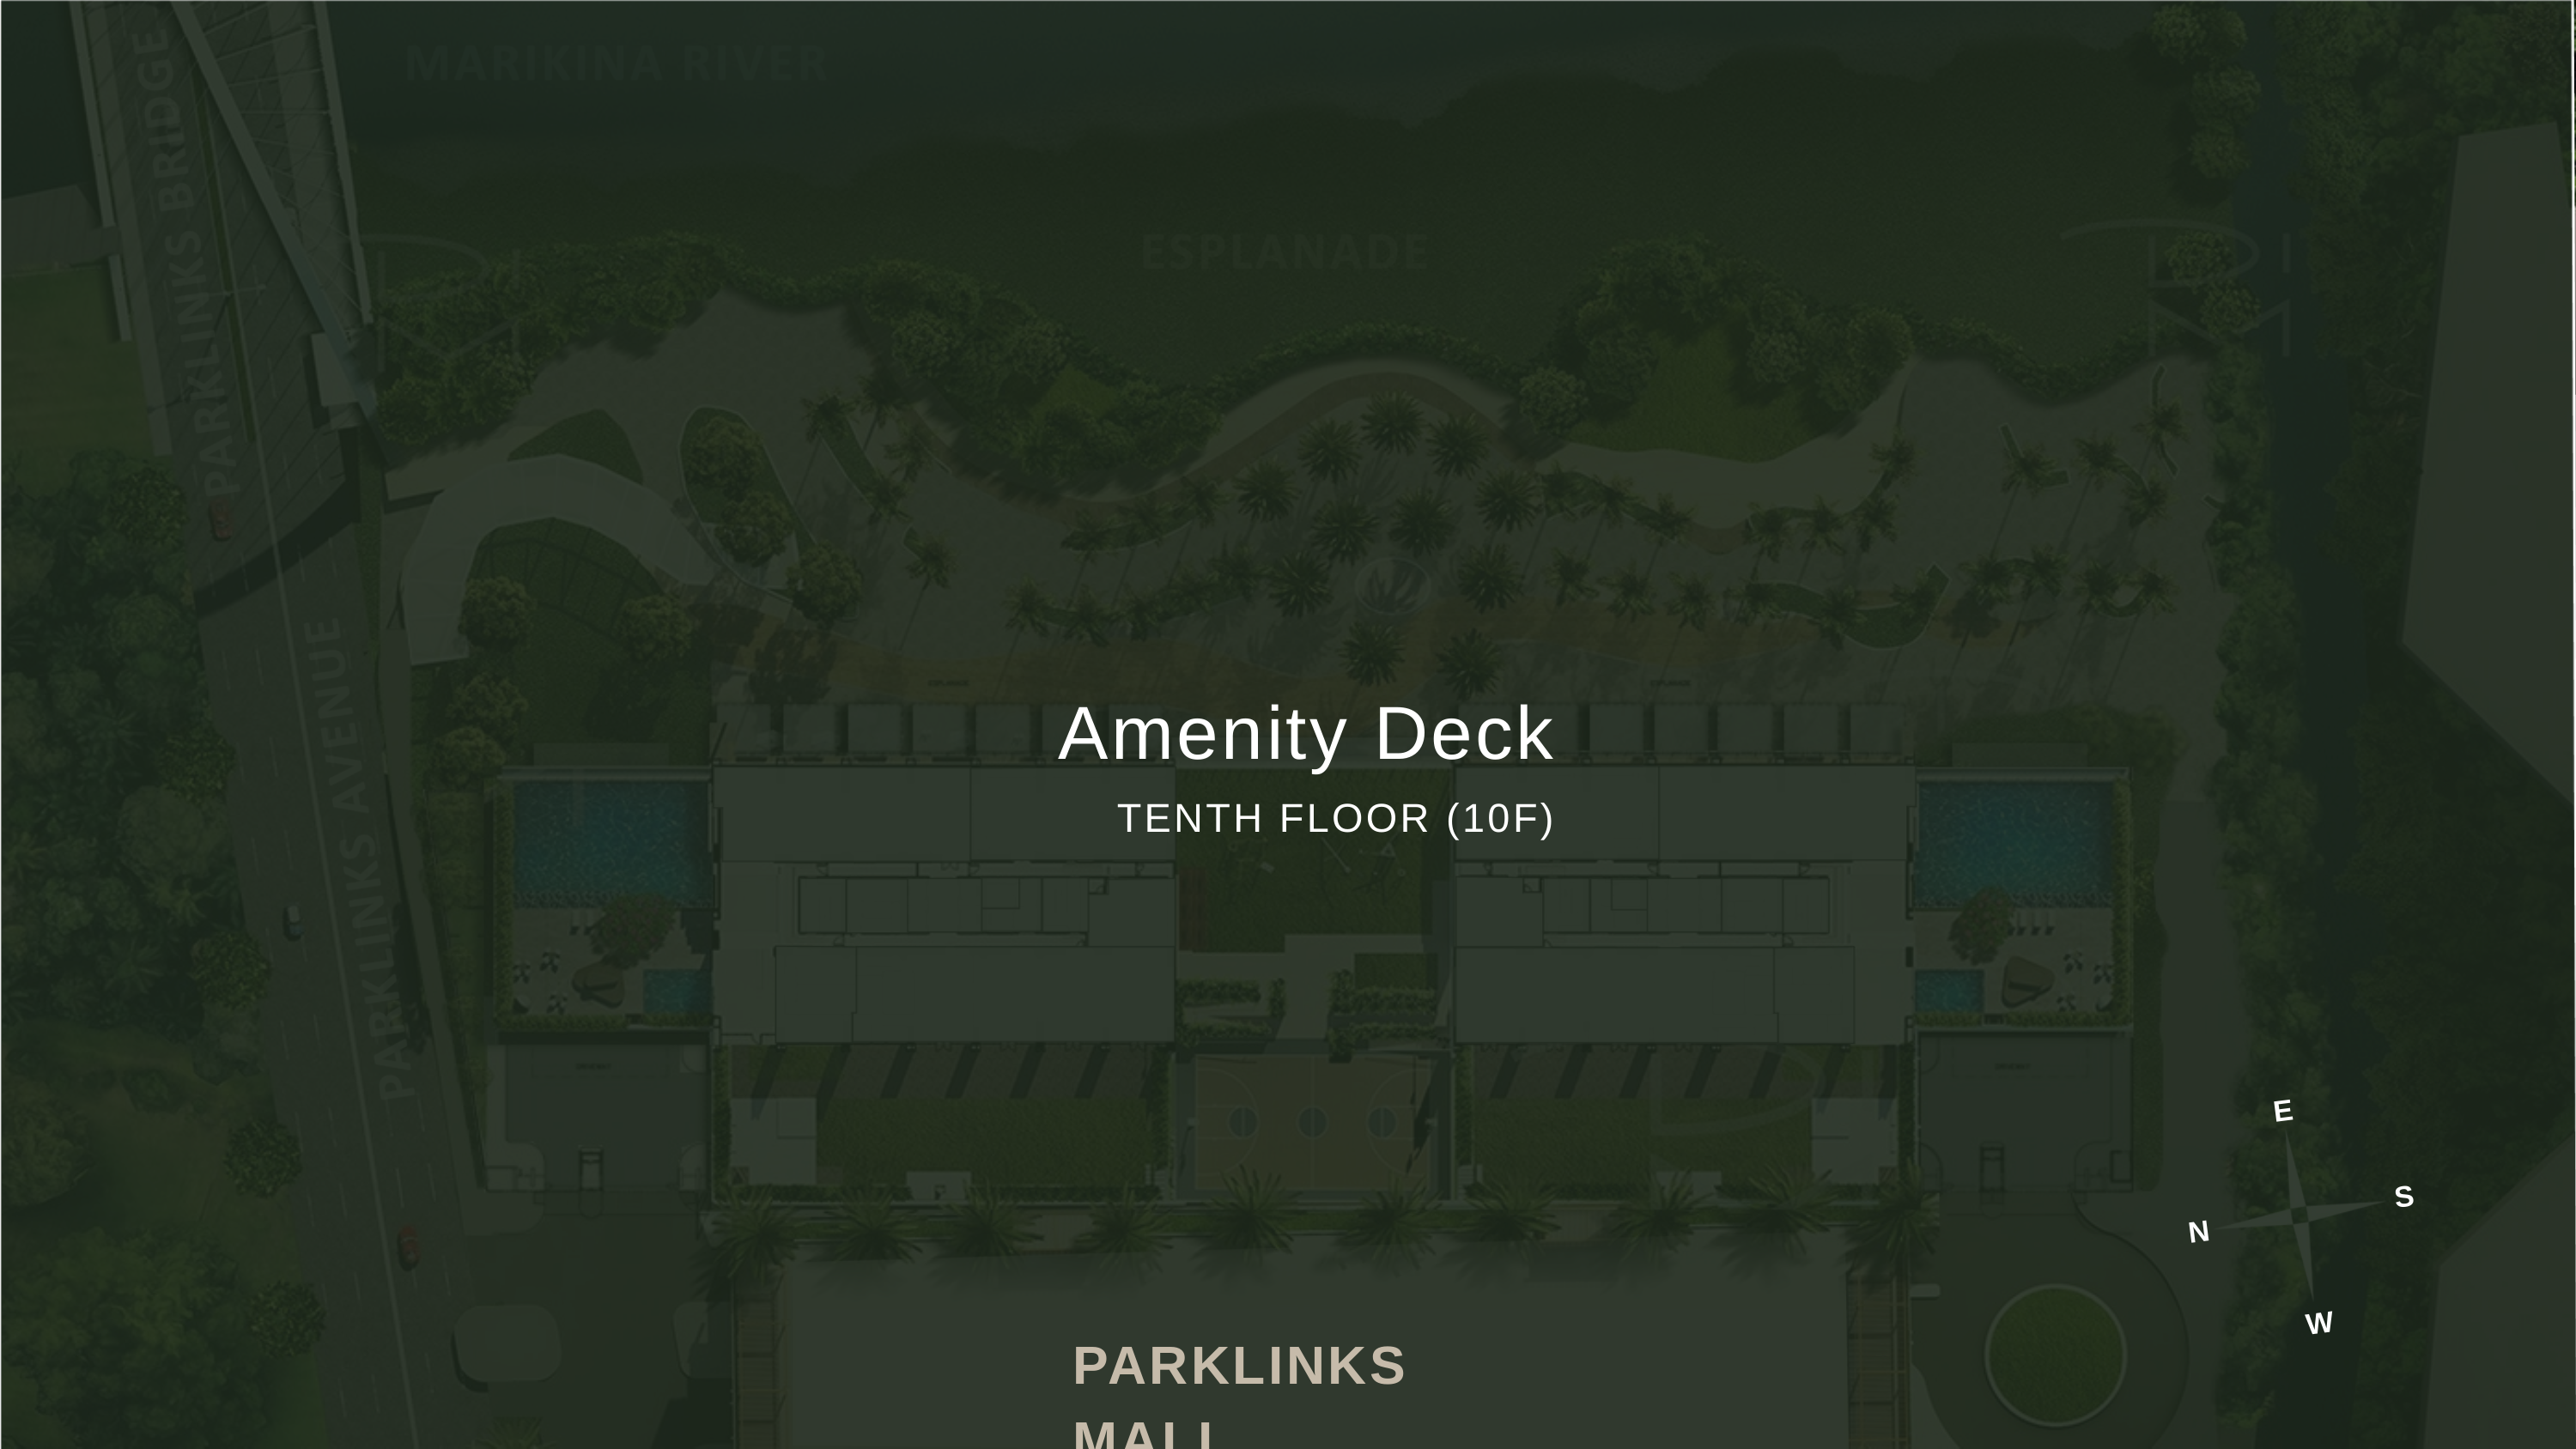

Amenity Deck

TENTH FLOOR (10F)
E

S
N

W

PARKLINKS MALL